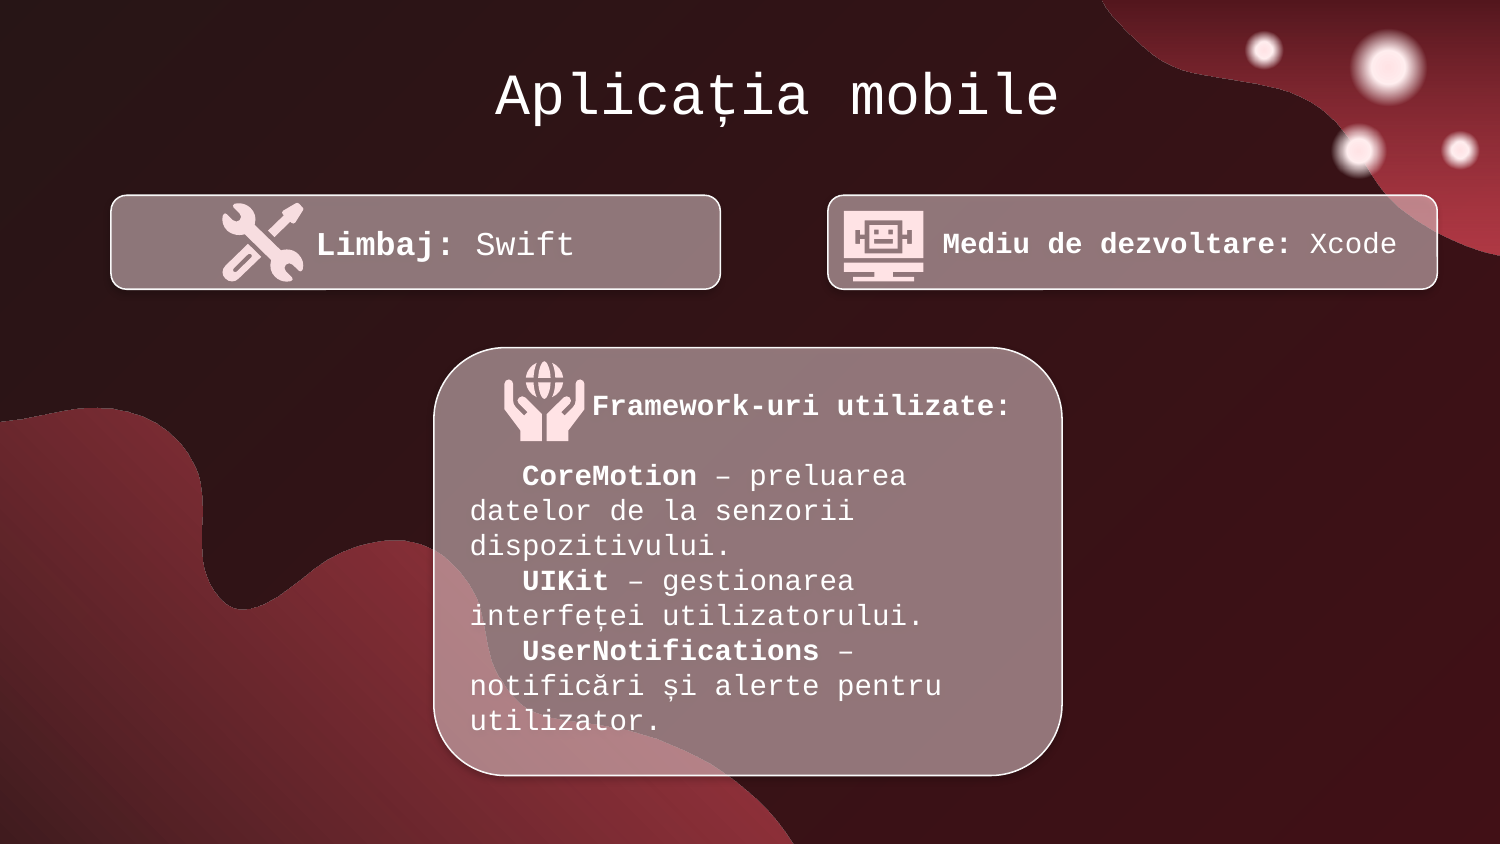

Aplicația mobile
    Limbaj: Swift
     Mediu de dezvoltare: Xcode

       Framework-uri utilizate:

   CoreMotion – preluarea datelor de la senzorii dispozitivului.
   UIKit – gestionarea interfeței utilizatorului.
   UserNotifications – notificări și alerte pentru utilizator.